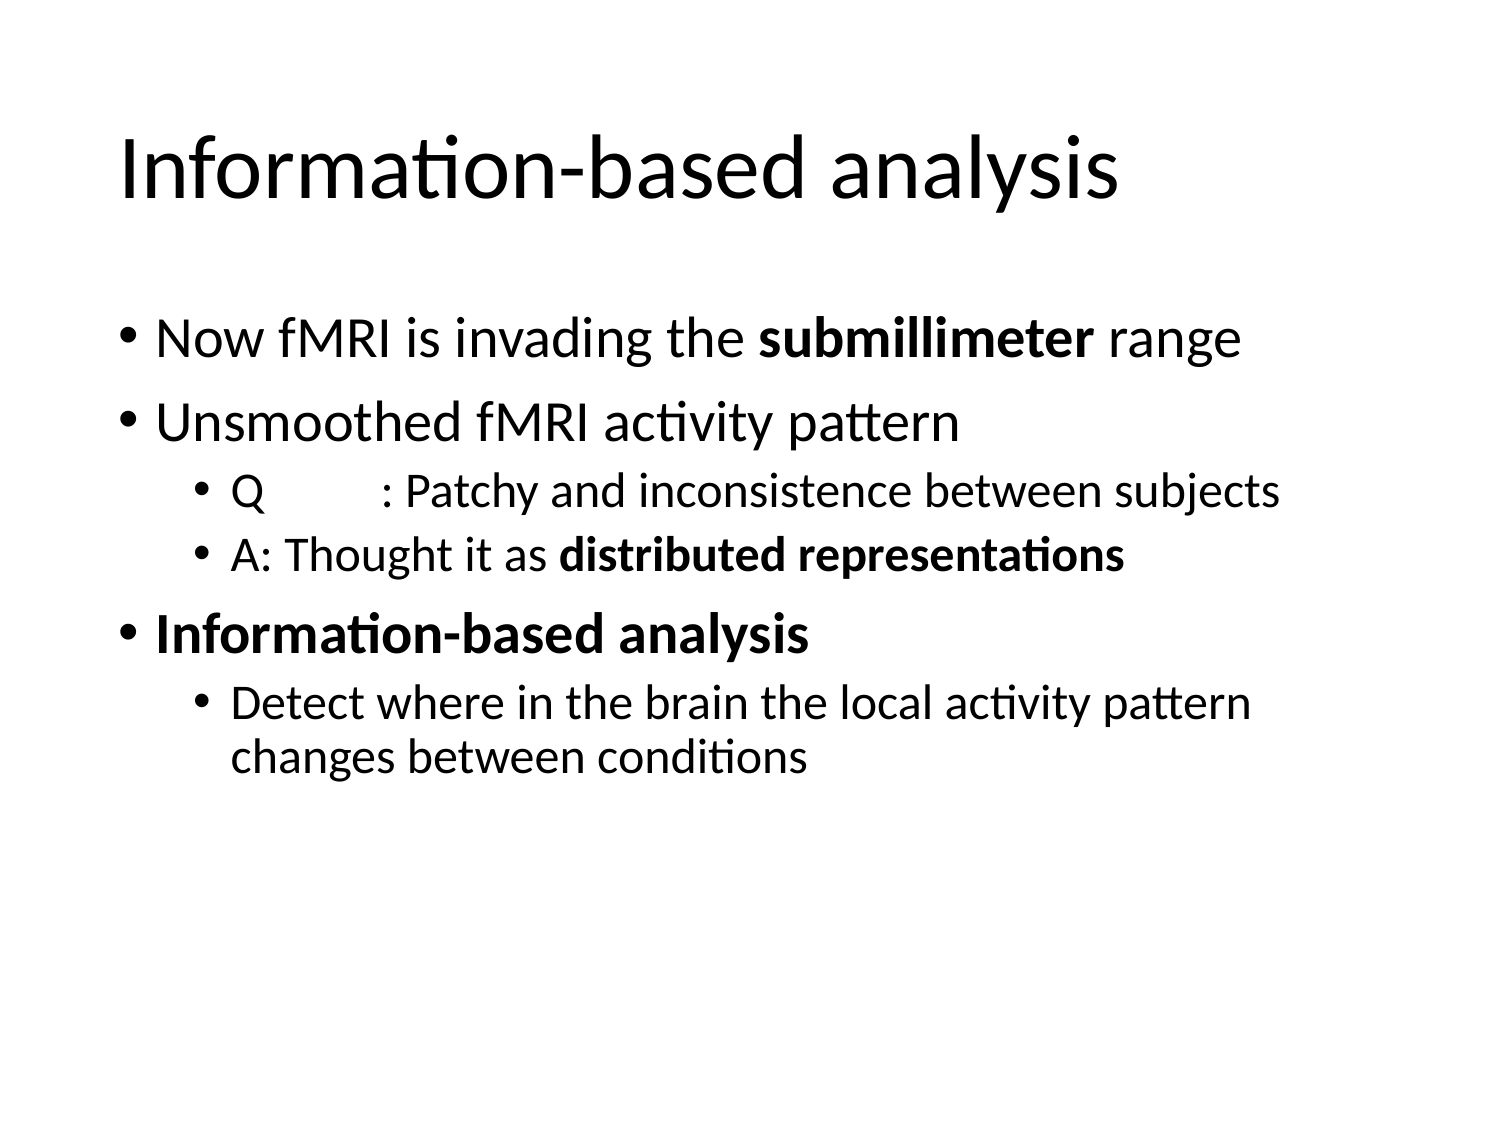

# Information-based analysis
Now fMRI is invading the submillimeter range
Unsmoothed fMRI activity pattern
Q	: Patchy and inconsistence between subjects
A: Thought it as distributed representations
Information-based analysis
Detect where in the brain the local activity pattern changes between conditions